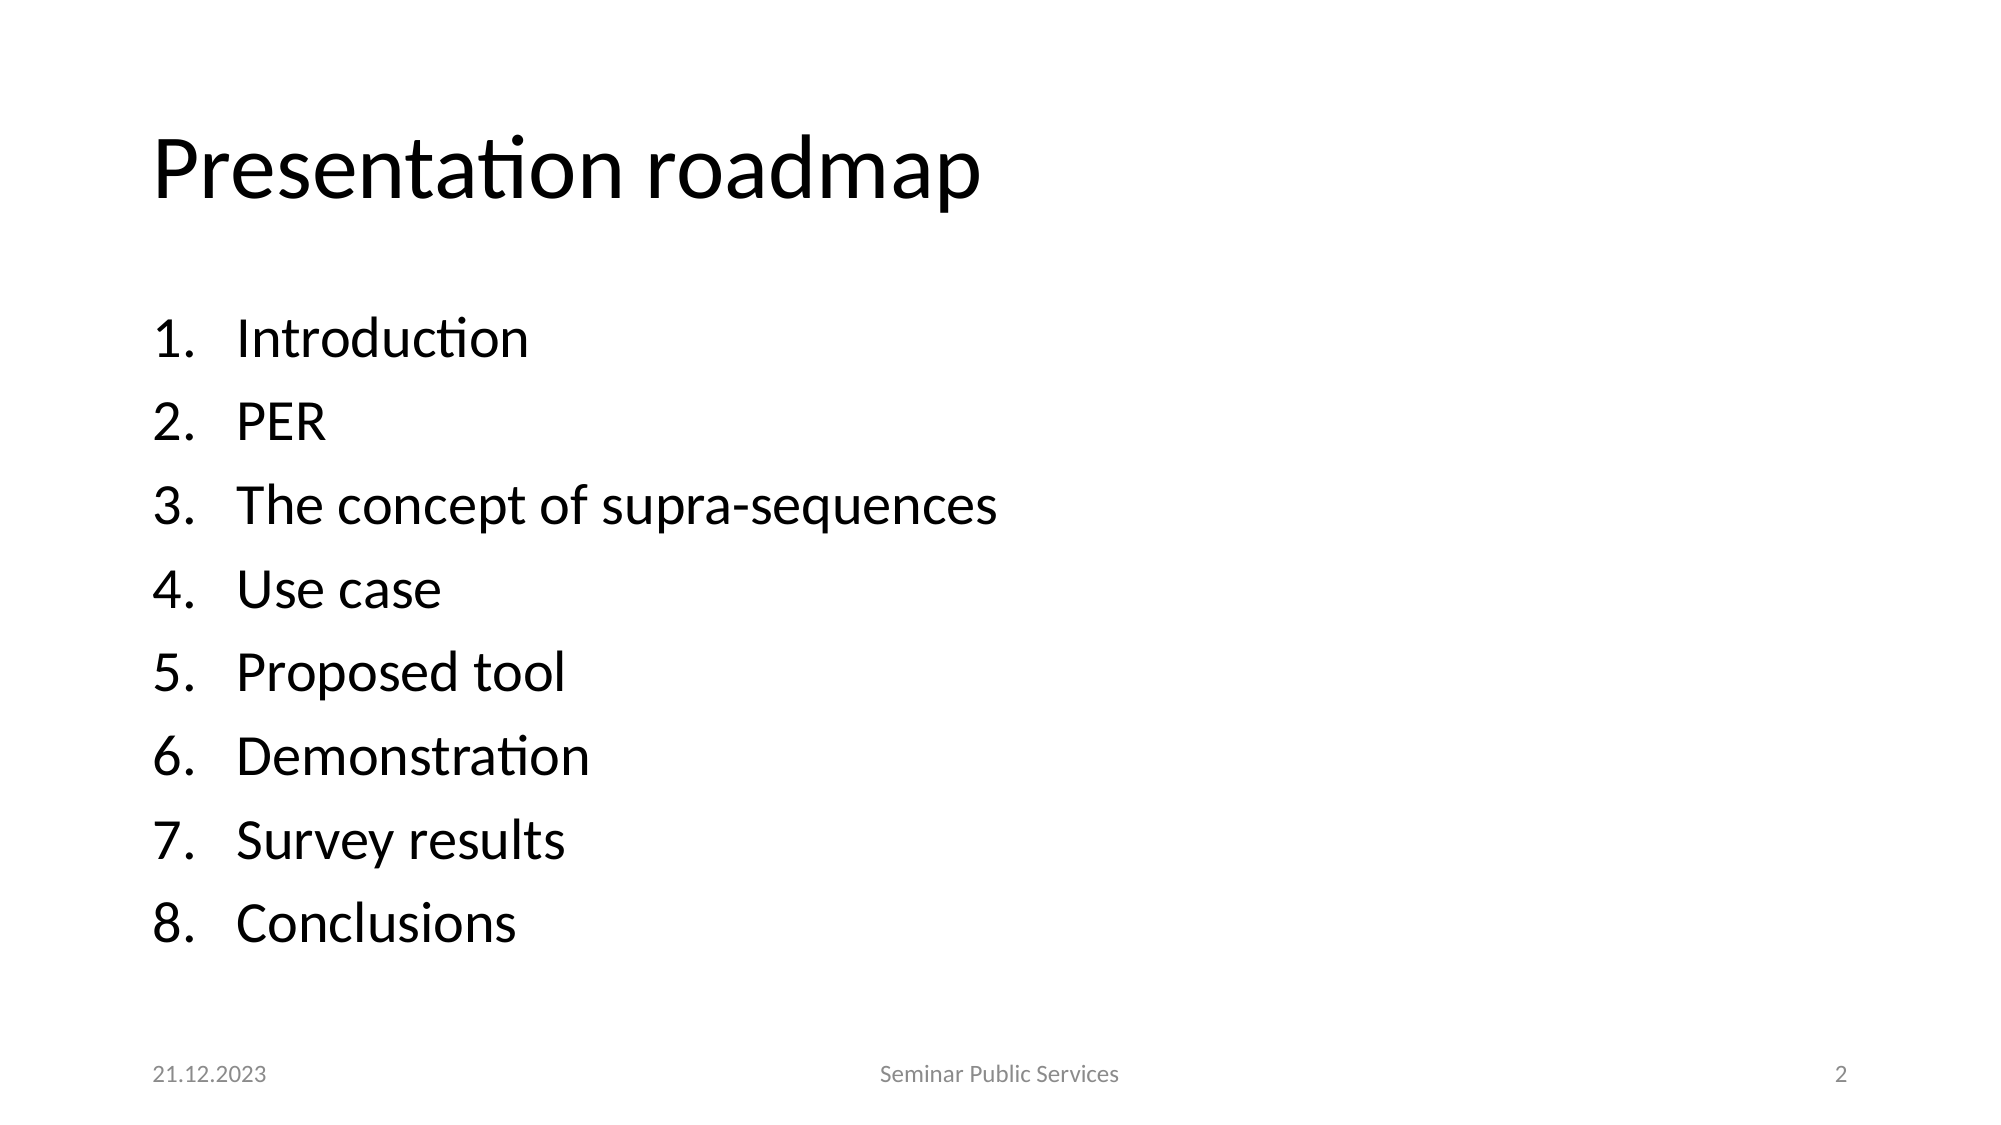

# Presentation roadmap
Introduction
PER
The concept of supra-sequences
Use case
Proposed tool
Demonstration
Survey results
Conclusions
21.12.2023
Seminar Public Services
2